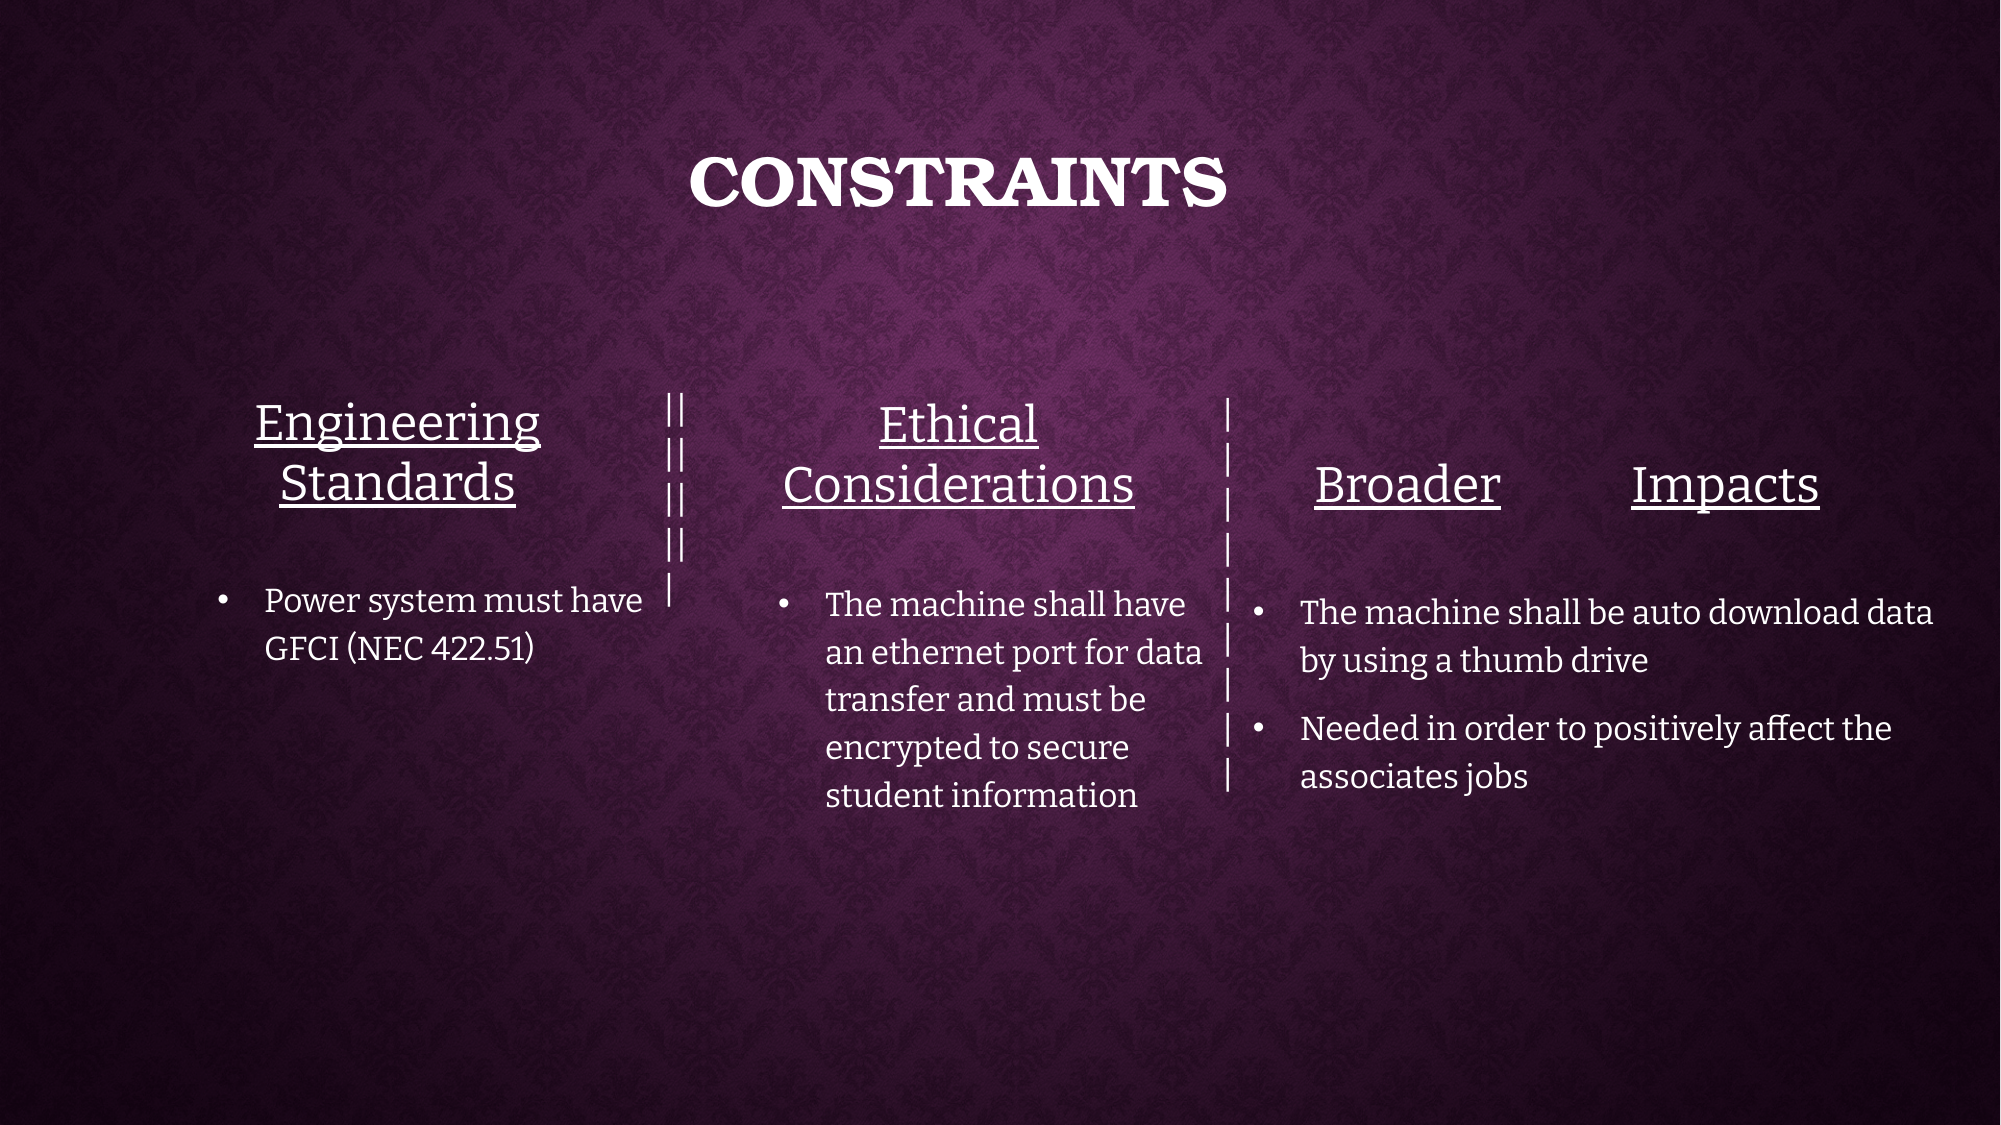

# Constraints
|||||||||
Engineering Standards
|
|
|
|
|
|
|
|
|
Ethical Considerations
Broader             Impacts

The machine shall have an ethernet port for data transfer and must be encrypted to secure student information

Power system must have GFCI (NEC 422.51)

The machine shall be auto download data by using a thumb drive
Needed in order to positively affect the associates jobs